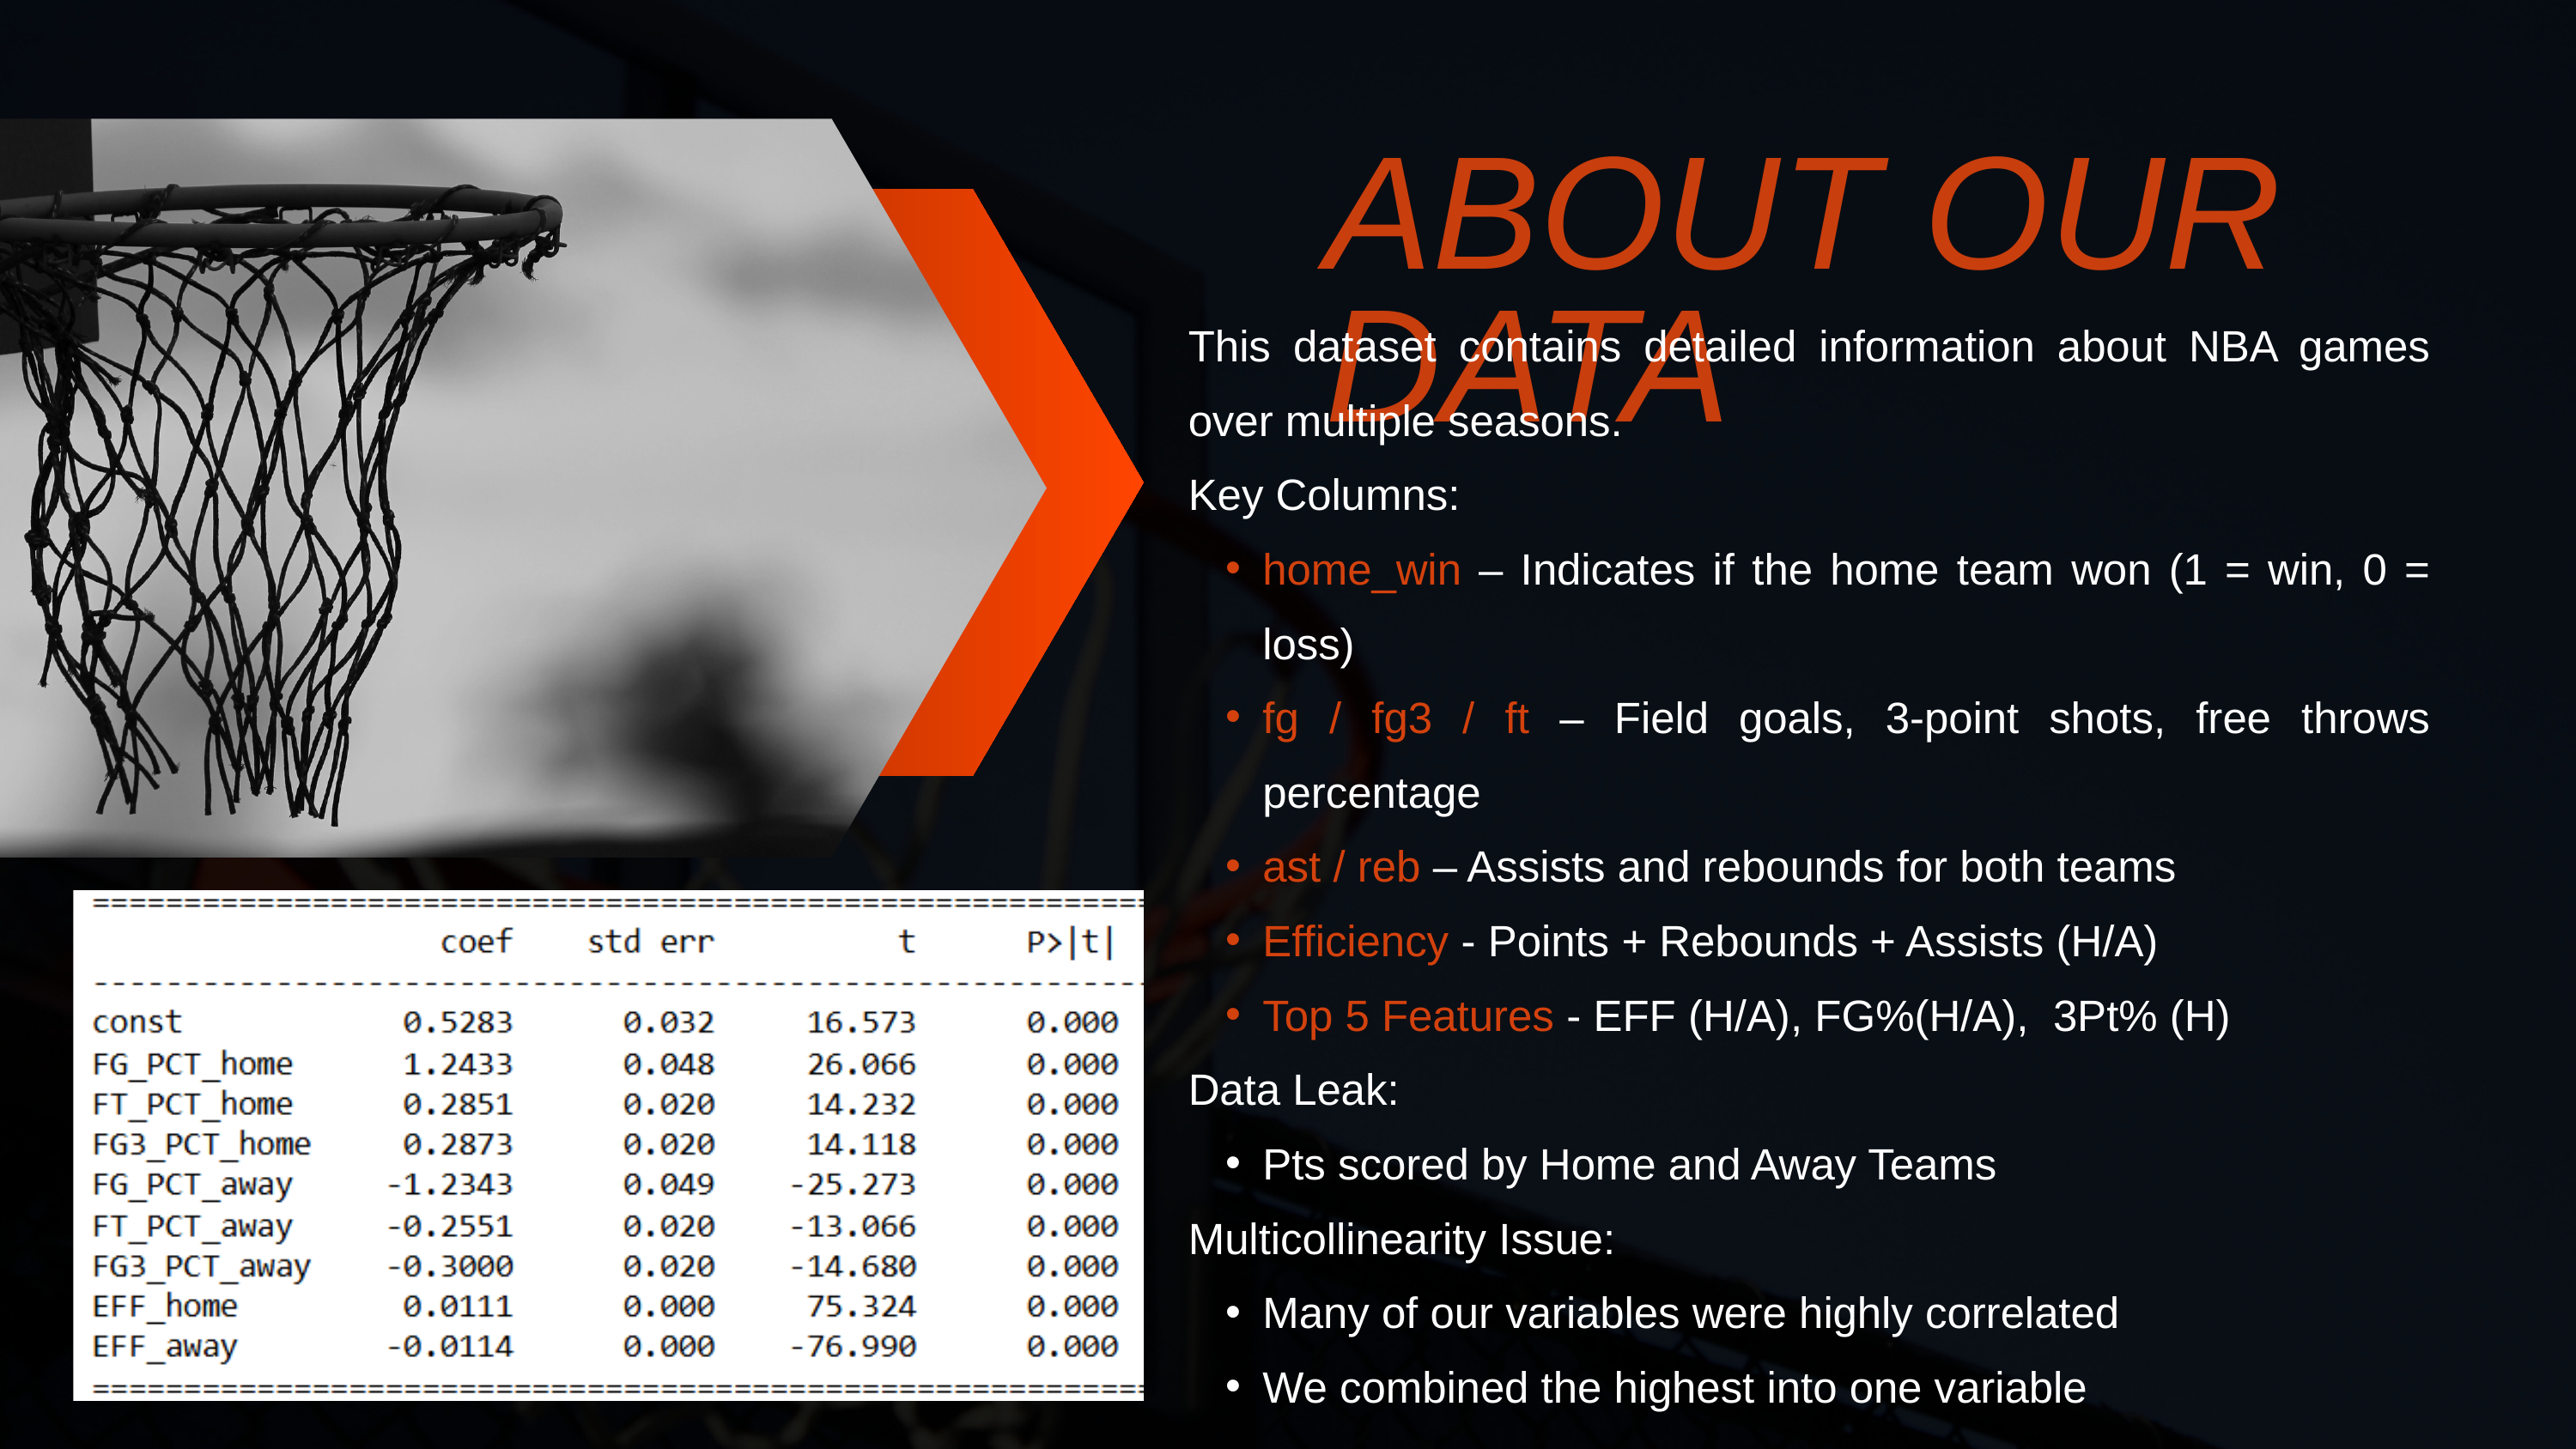

ABOUT OUR DATA

This dataset contains detailed information about NBA games over multiple seasons.
Key Columns:
home_win – Indicates if the home team won (1 = win, 0 = loss)
fg / fg3 / ft – Field goals, 3-point shots, free throws percentage
ast / reb – Assists and rebounds for both teams
Efficiency - Points + Rebounds + Assists (H/A)
Top 5 Features - EFF (H/A), FG%(H/A),  3Pt% (H)
Data Leak:
Pts scored by Home and Away Teams
Multicollinearity Issue:
Many of our variables were highly correlated
We combined the highest into one variable